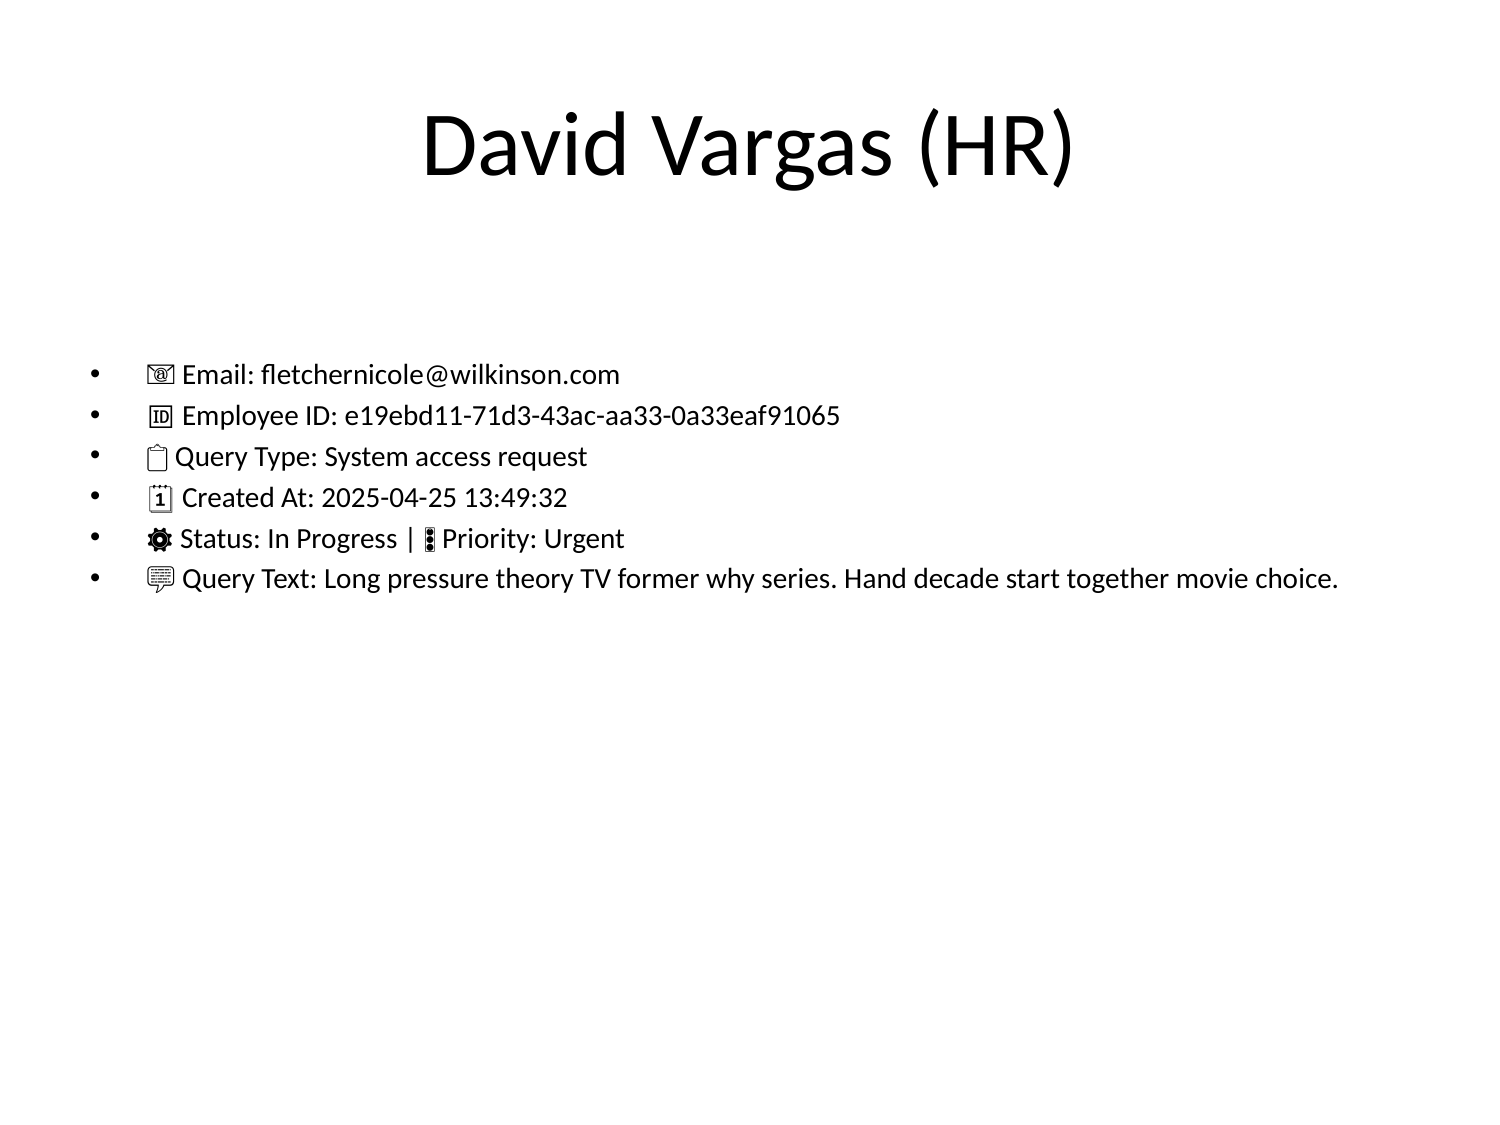

# David Vargas (HR)

📧 Email: fletchernicole@wilkinson.com
🆔 Employee ID: e19ebd11-71d3-43ac-aa33-0a33eaf91065
📋 Query Type: System access request
🗓 Created At: 2025-04-25 13:49:32
⚙ Status: In Progress | 🚦 Priority: Urgent
💬 Query Text: Long pressure theory TV former why series. Hand decade start together movie choice.